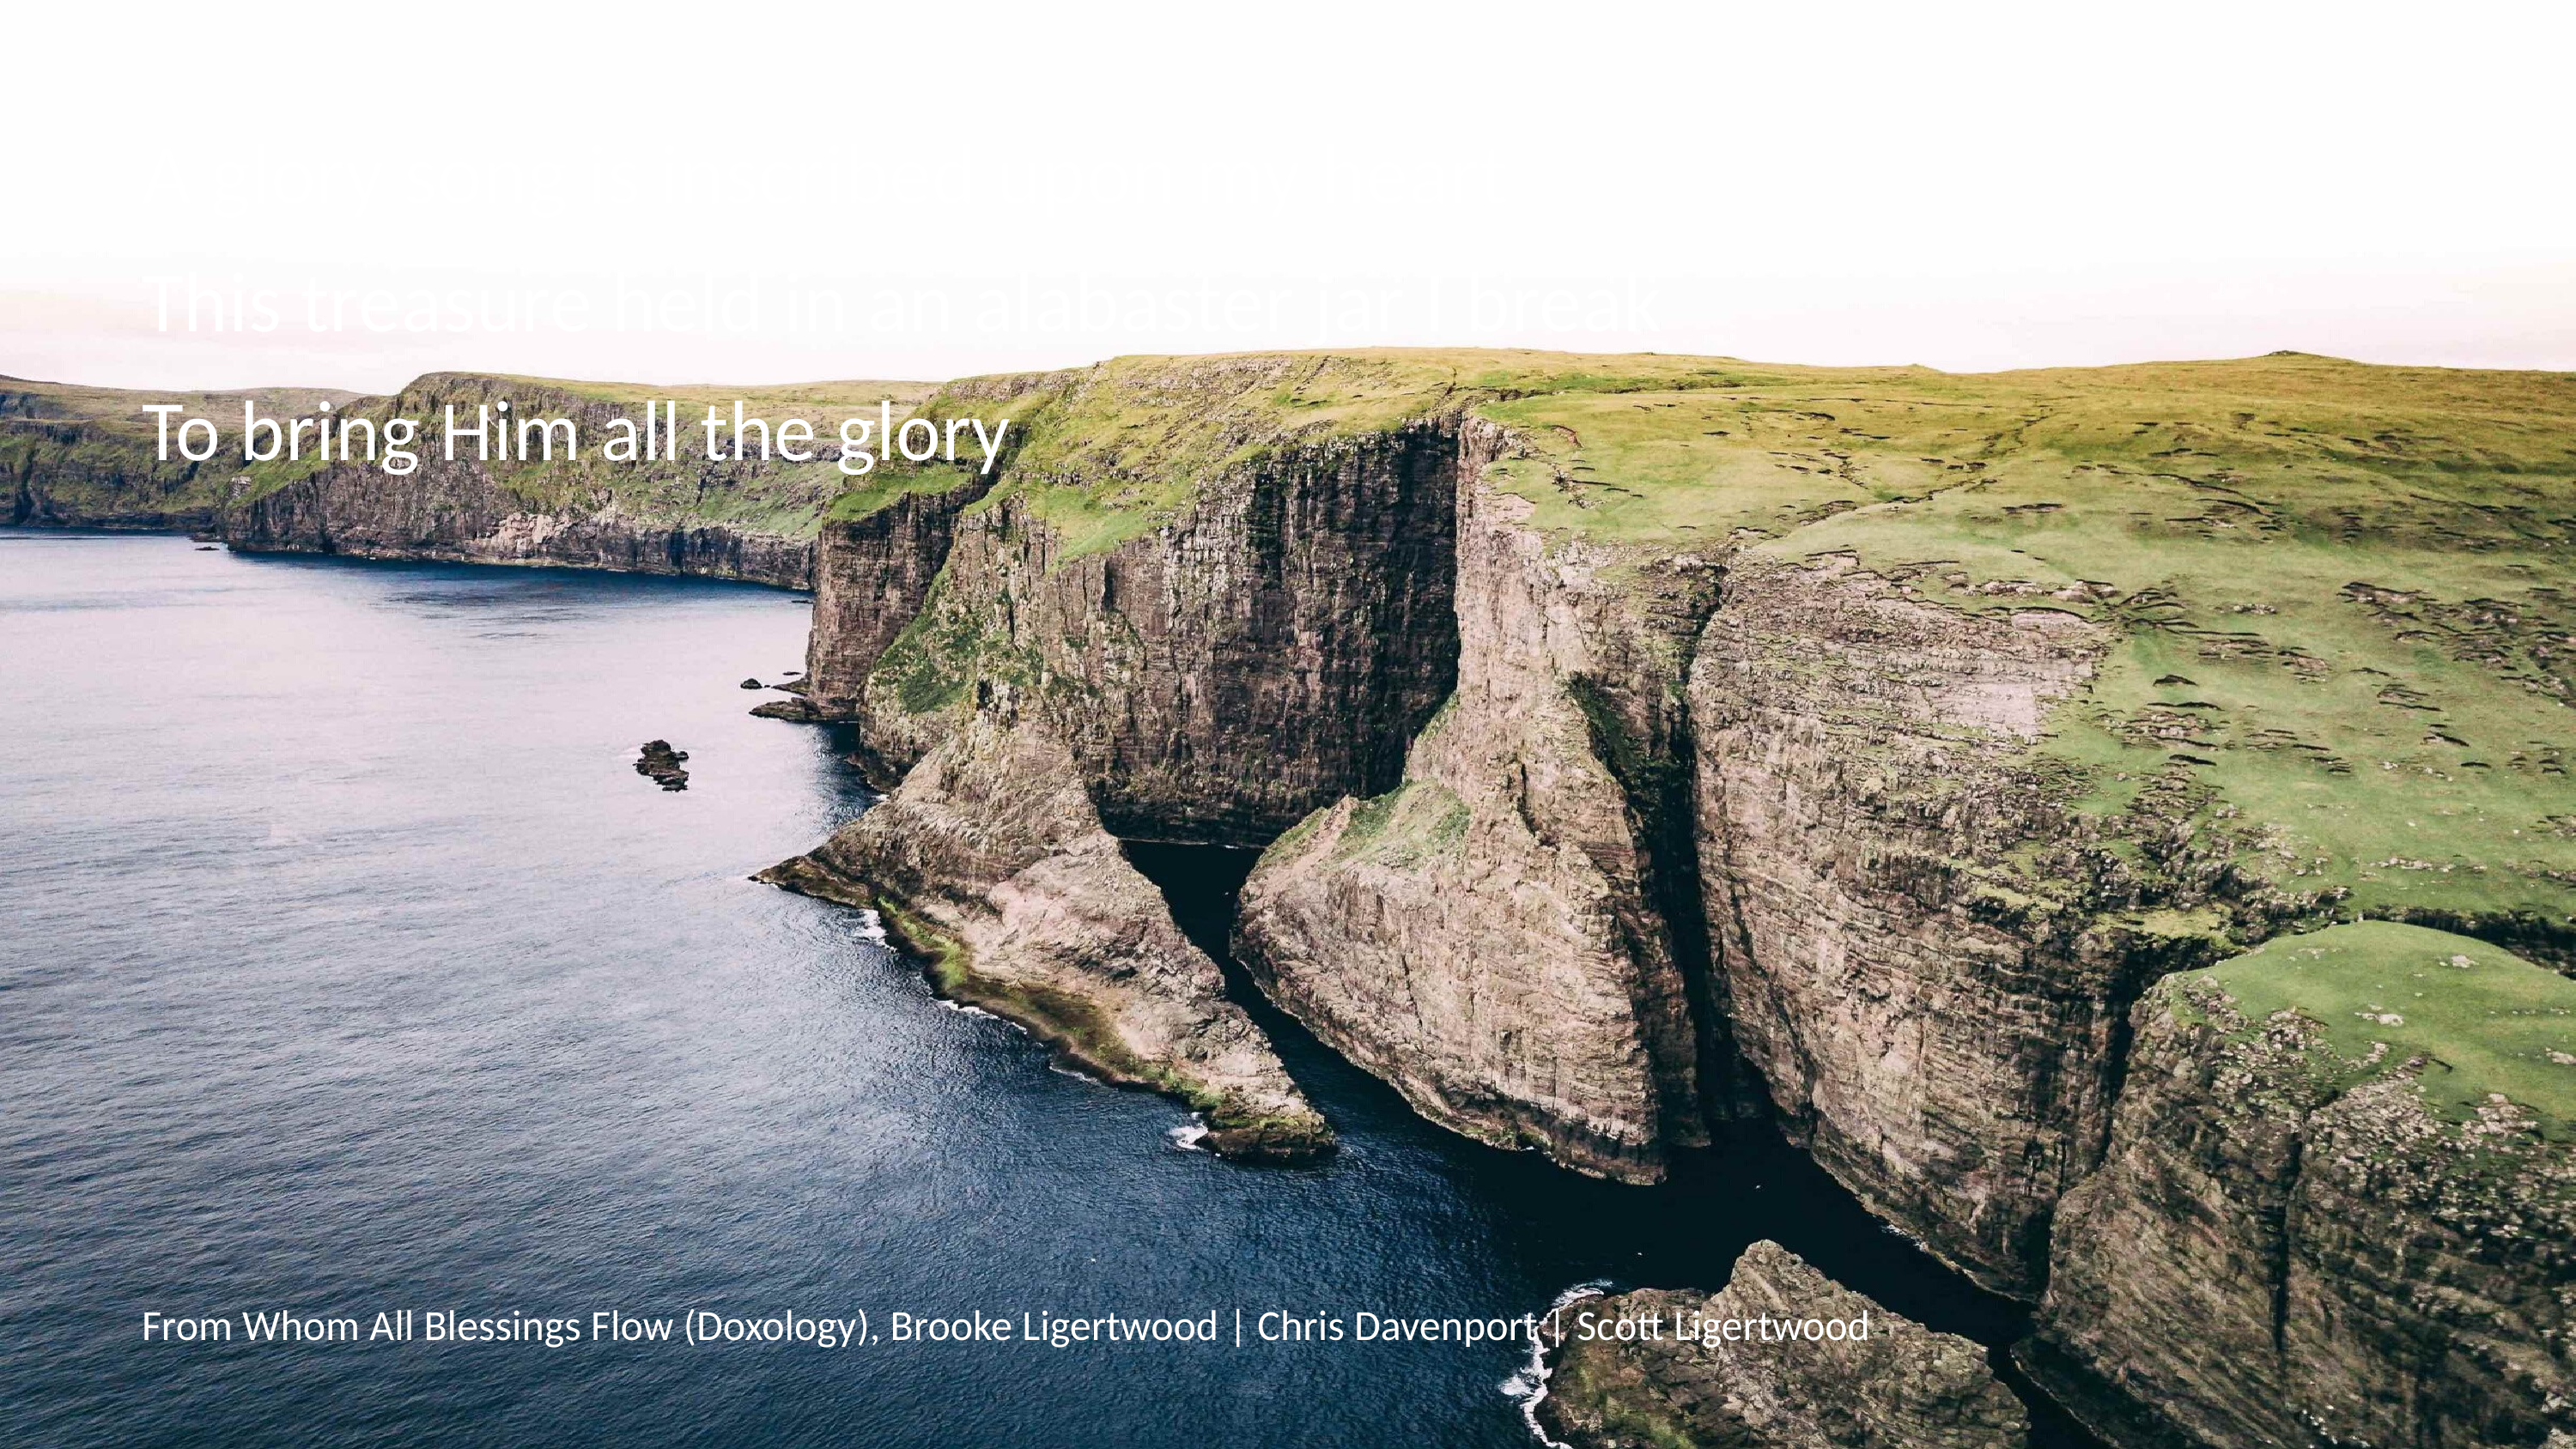

A glory song is inscribed upon my heart
This treasure held in an alabaster jar I break
To bring Him all the glory

# From Whom All Blessings Flow (Doxology), Brooke Ligertwood | Chris Davenport | Scott Ligertwood